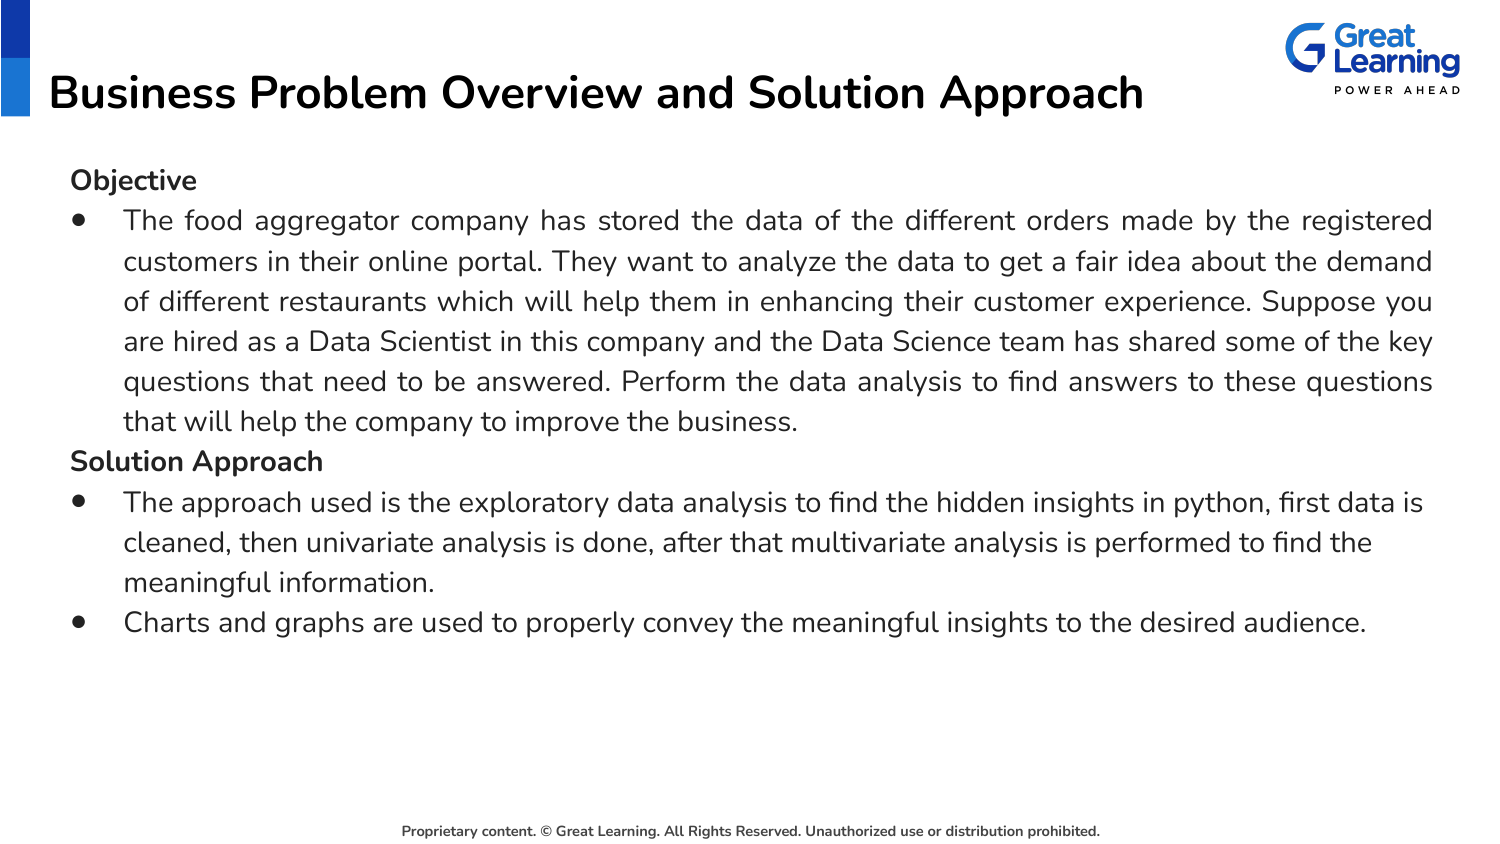

# Business Problem Overview and Solution Approach
Objective
The food aggregator company has stored the data of the different orders made by the registered customers in their online portal. They want to analyze the data to get a fair idea about the demand of different restaurants which will help them in enhancing their customer experience. Suppose you are hired as a Data Scientist in this company and the Data Science team has shared some of the key questions that need to be answered. Perform the data analysis to find answers to these questions that will help the company to improve the business.
Solution Approach
The approach used is the exploratory data analysis to find the hidden insights in python, first data is cleaned, then univariate analysis is done, after that multivariate analysis is performed to find the meaningful information.
Charts and graphs are used to properly convey the meaningful insights to the desired audience.